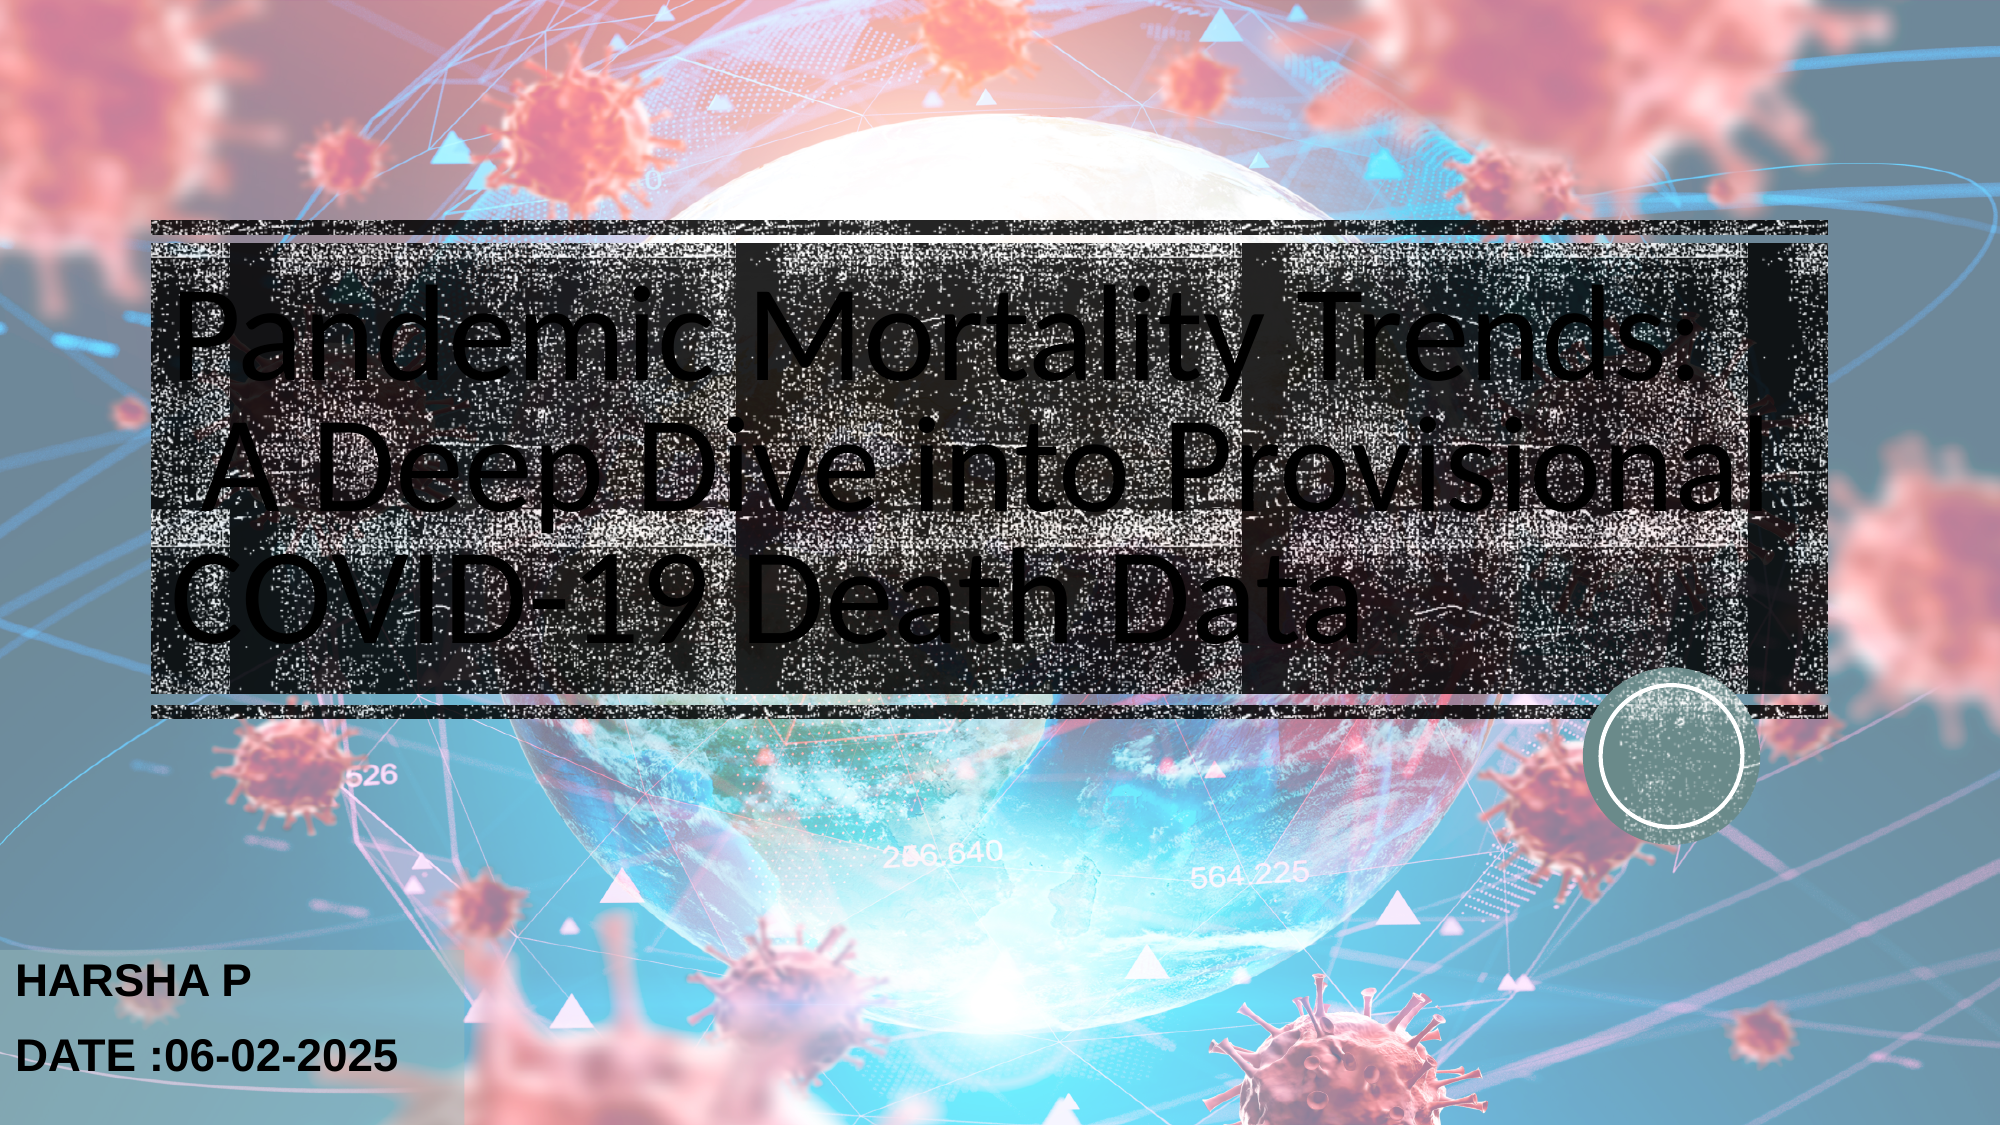

# Pandemic Mortality Trends: A Deep Dive into Provisional COVID-19 Death Data
HARSHA P
DATE :06-02-2025